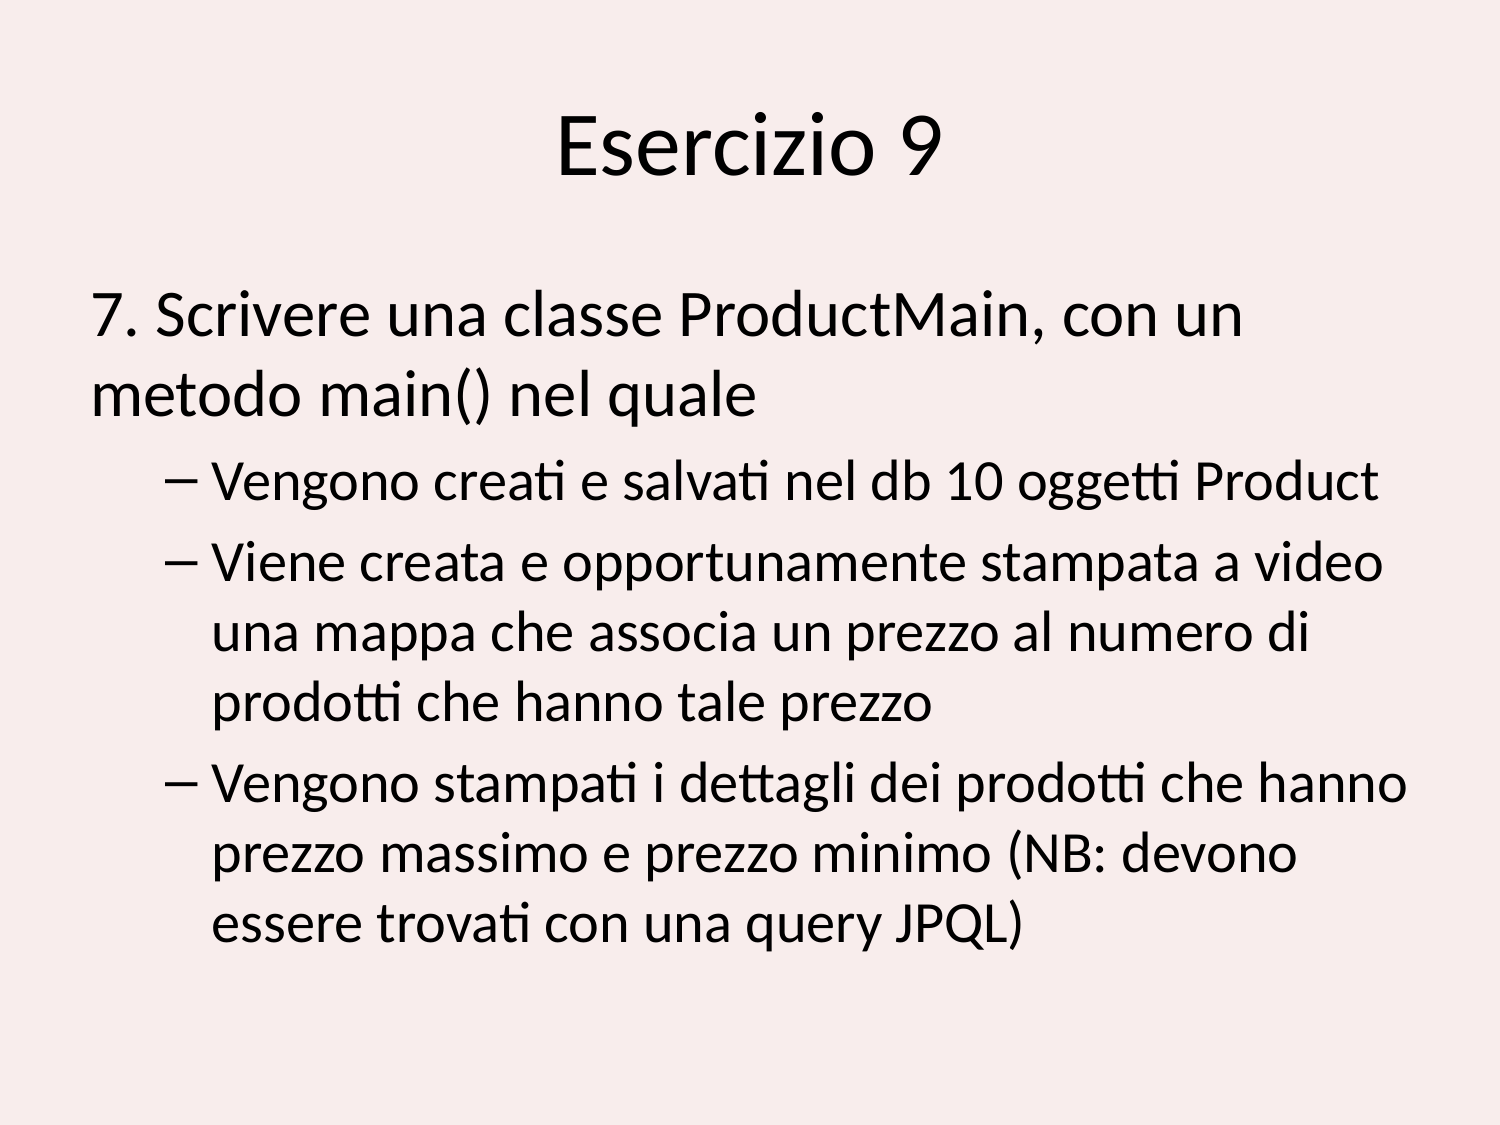

# Esercizio 9
7. Scrivere una classe ProductMain, con un metodo main() nel quale
Vengono creati e salvati nel db 10 oggetti Product
Viene creata e opportunamente stampata a video una mappa che associa un prezzo al numero di prodotti che hanno tale prezzo
Vengono stampati i dettagli dei prodotti che hanno prezzo massimo e prezzo minimo (NB: devono essere trovati con una query JPQL)